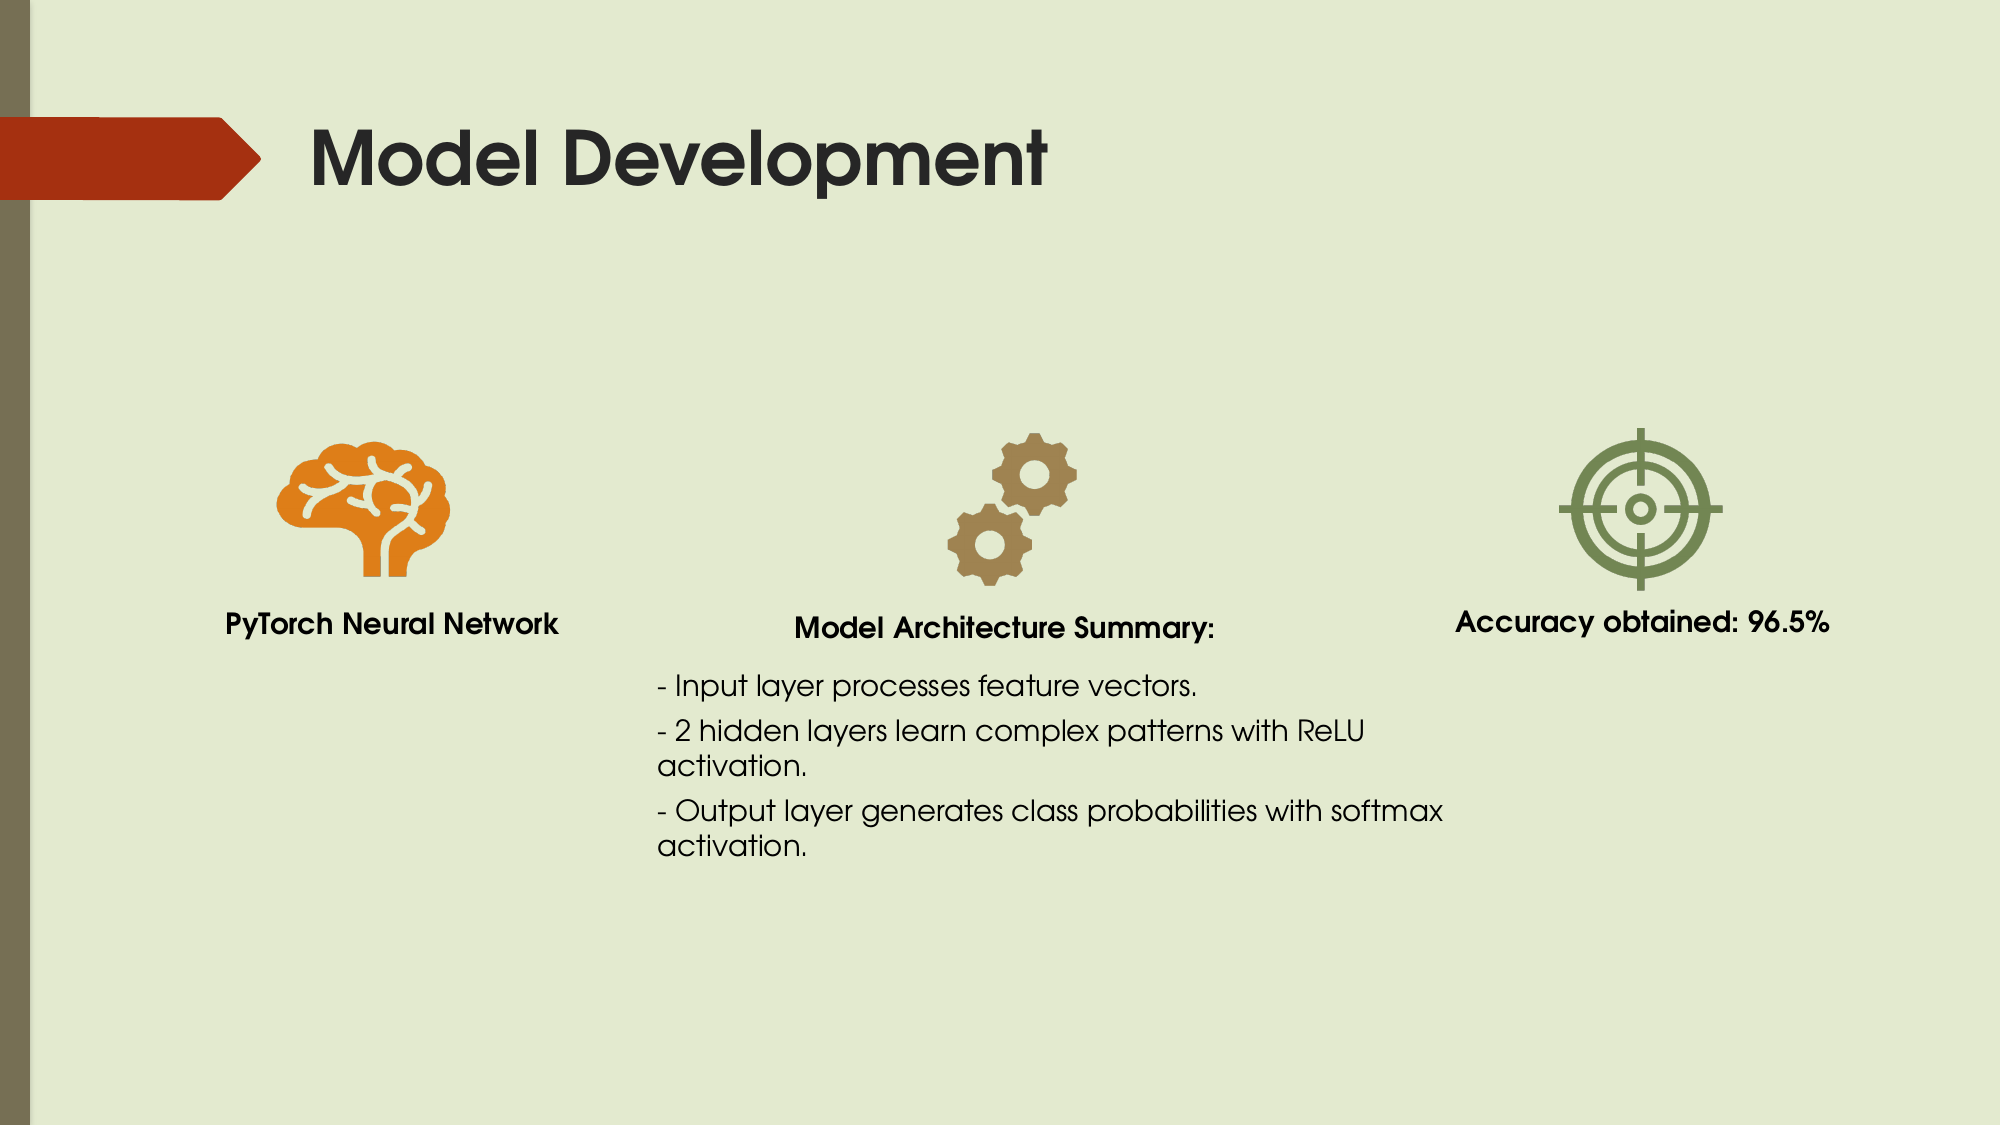

# Model Development

PyTorch Neural Network
Model Architecture Summary:
- Input layer processes feature vectors.
- 2 hidden layers learn complex patterns with ReLU activation.
- Output layer generates class probabilities with softmax activation.
Accuracy obtained: 96.5%